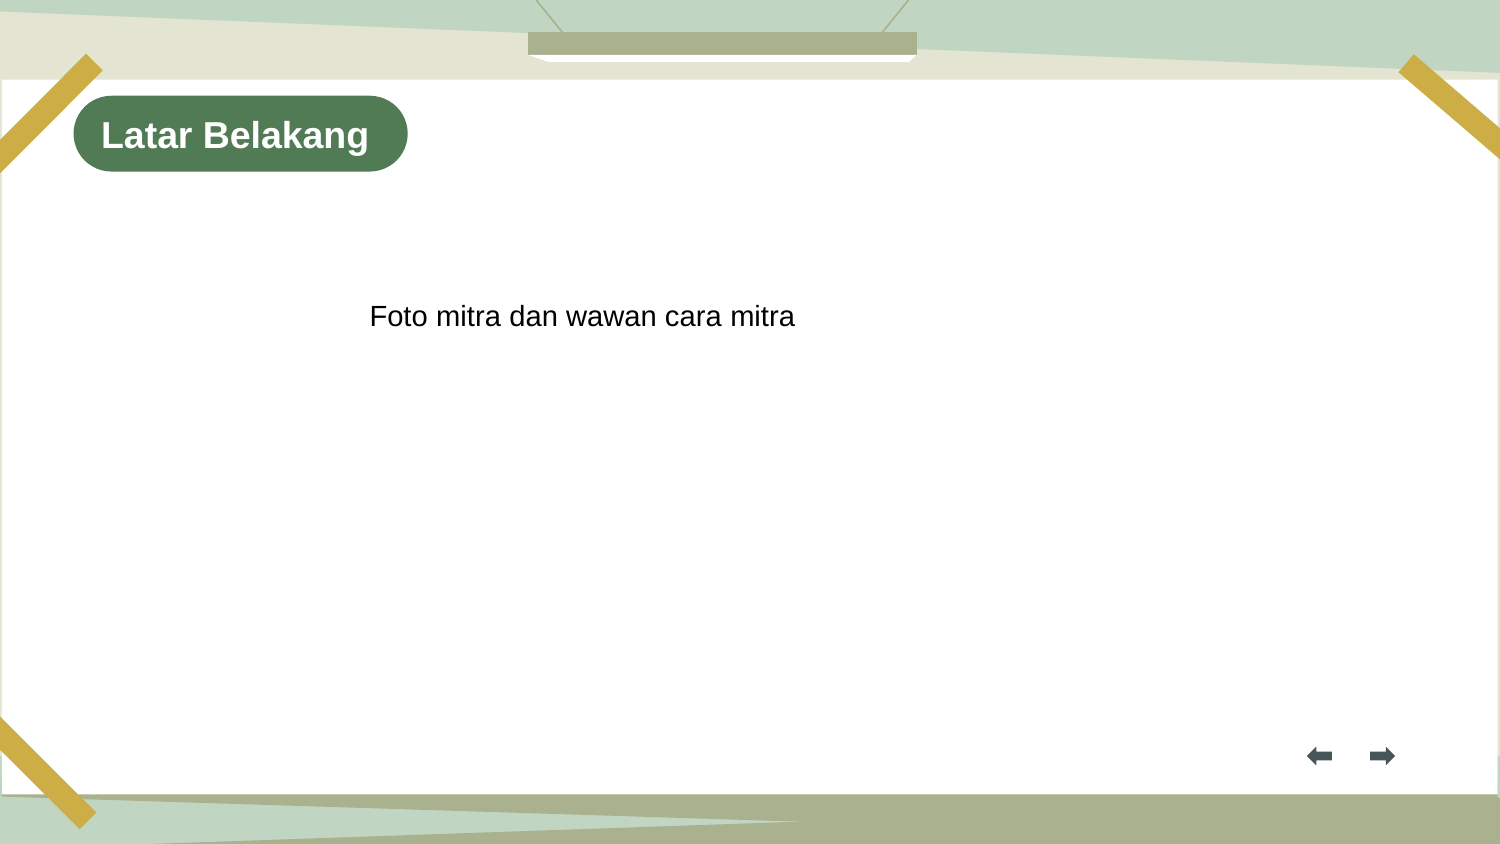

Latar Belakang
Foto mitra dan wawan cara mitra